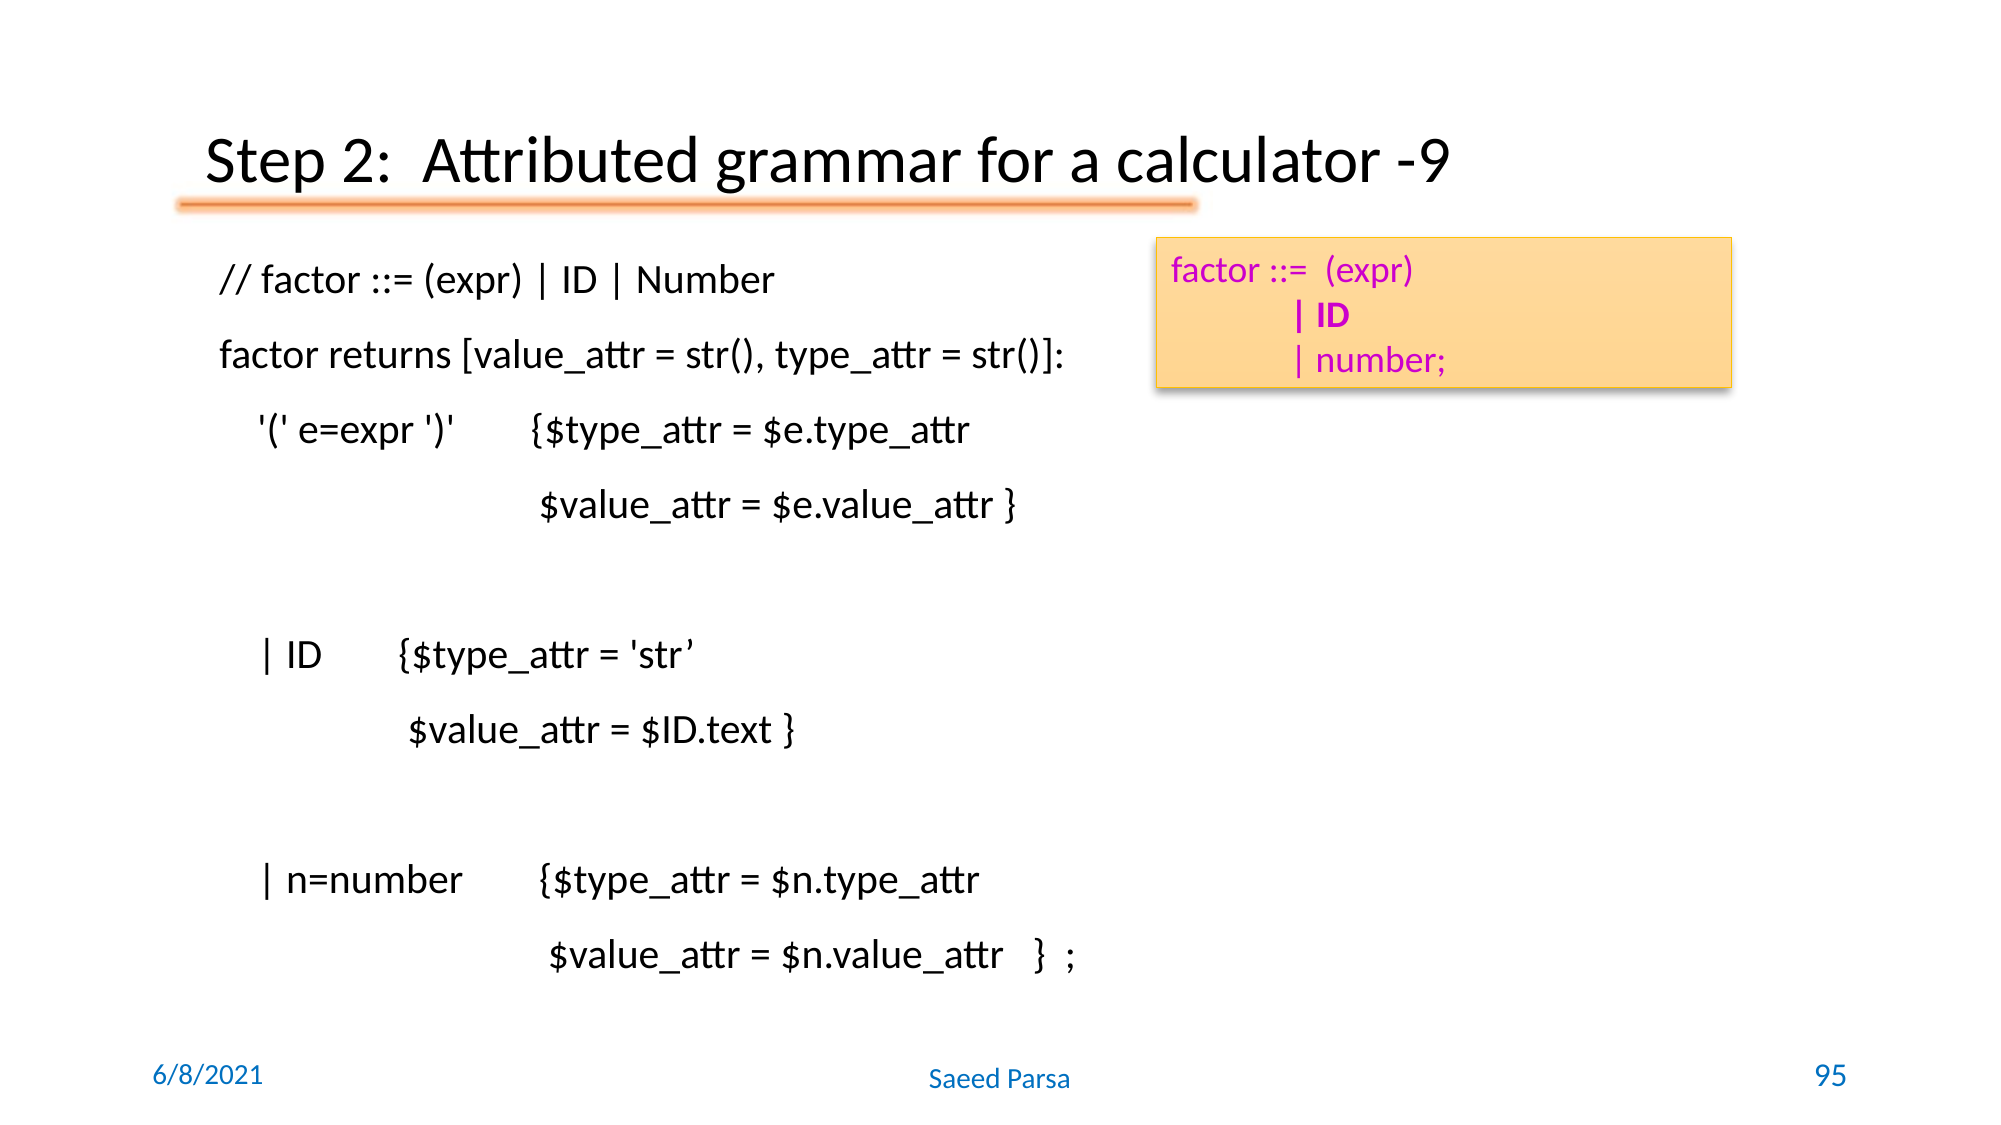

Step 2:  Attributed grammar for a calculator -9
factor ::=  (expr)
              | ID
              | number;
// factor ::= (expr) | ID | Number
factor returns [value_attr = str(), type_attr = str()]:
    '(' e=expr ')'        {$type_attr = $e.type_attr
		  $value_attr = $e.value_attr }

    | ID        {$type_attr = 'str’
	    $value_attr = $ID.text }

    | n=number        {$type_attr = $n.type_attr
		   $value_attr = $n.value_attr   }  ;
6/8/2021
Saeed Parsa
95